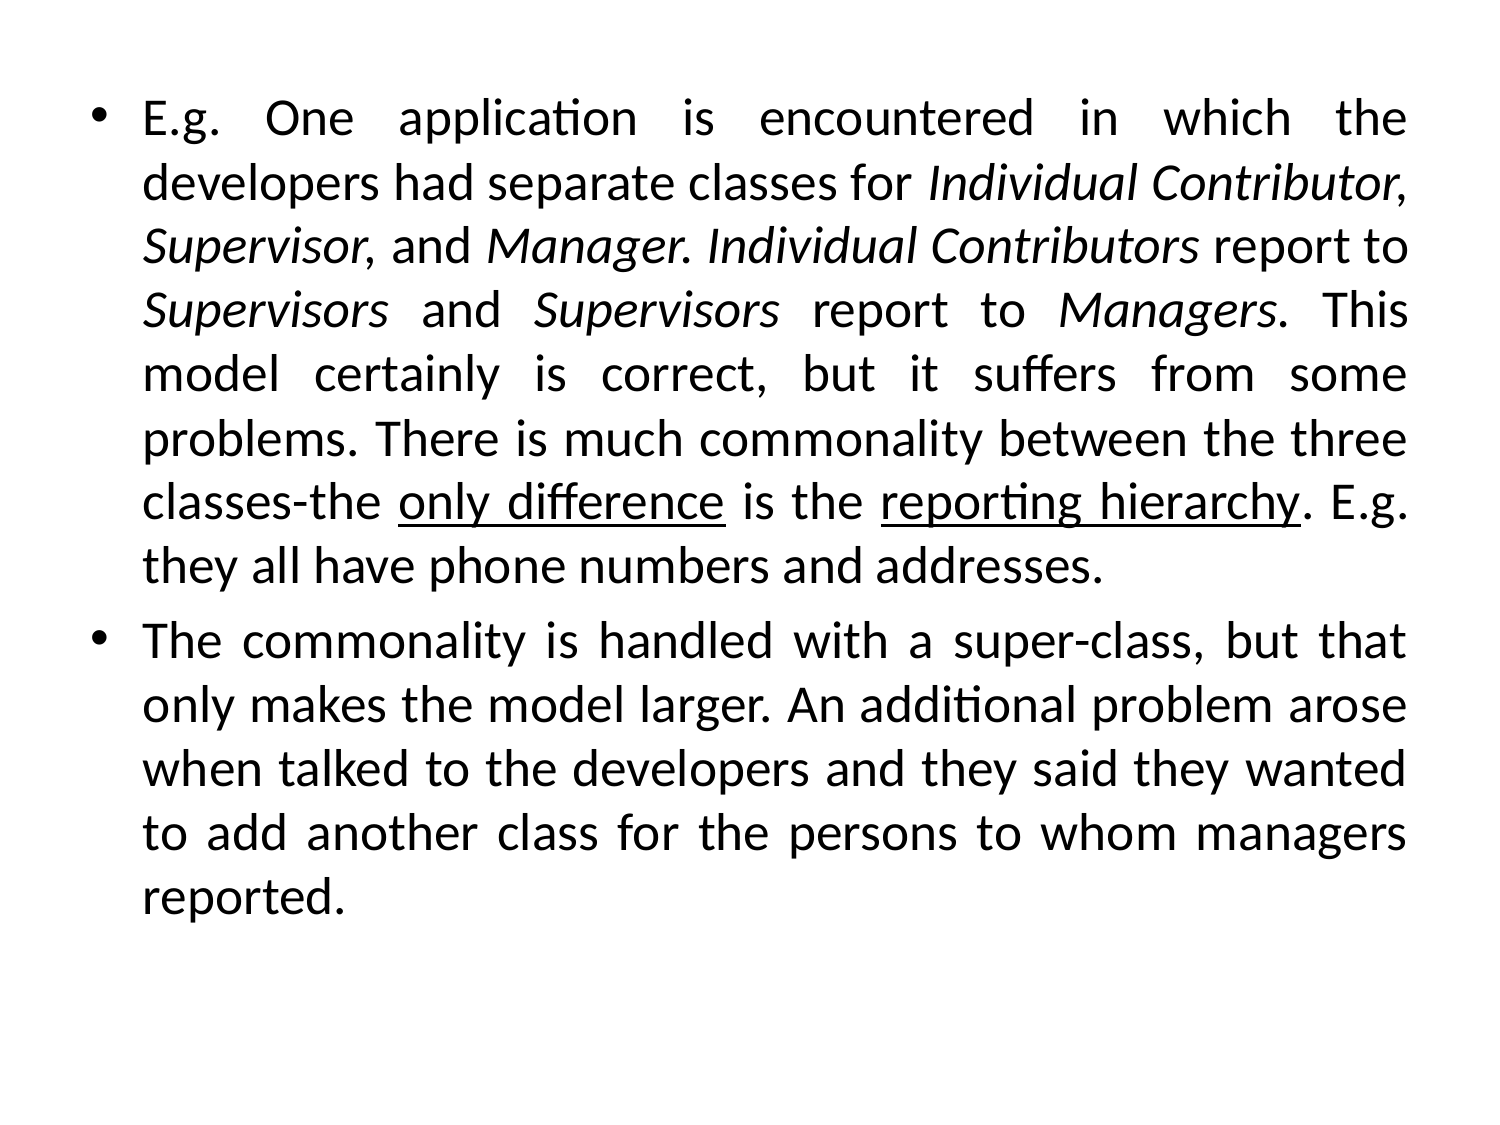

E.g. One application is encountered in which the developers had separate classes for Individual Contributor, Supervisor, and Manager. Individual Contributors report to Supervisors and Supervisors report to Managers. This model certainly is correct, but it suffers from some problems. There is much commonality between the three classes-the only difference is the reporting hierarchy. E.g. they all have phone numbers and addresses.
The commonality is handled with a super-class, but that only makes the model larger. An additional problem arose when talked to the developers and they said they wanted to add another class for the persons to whom managers reported.